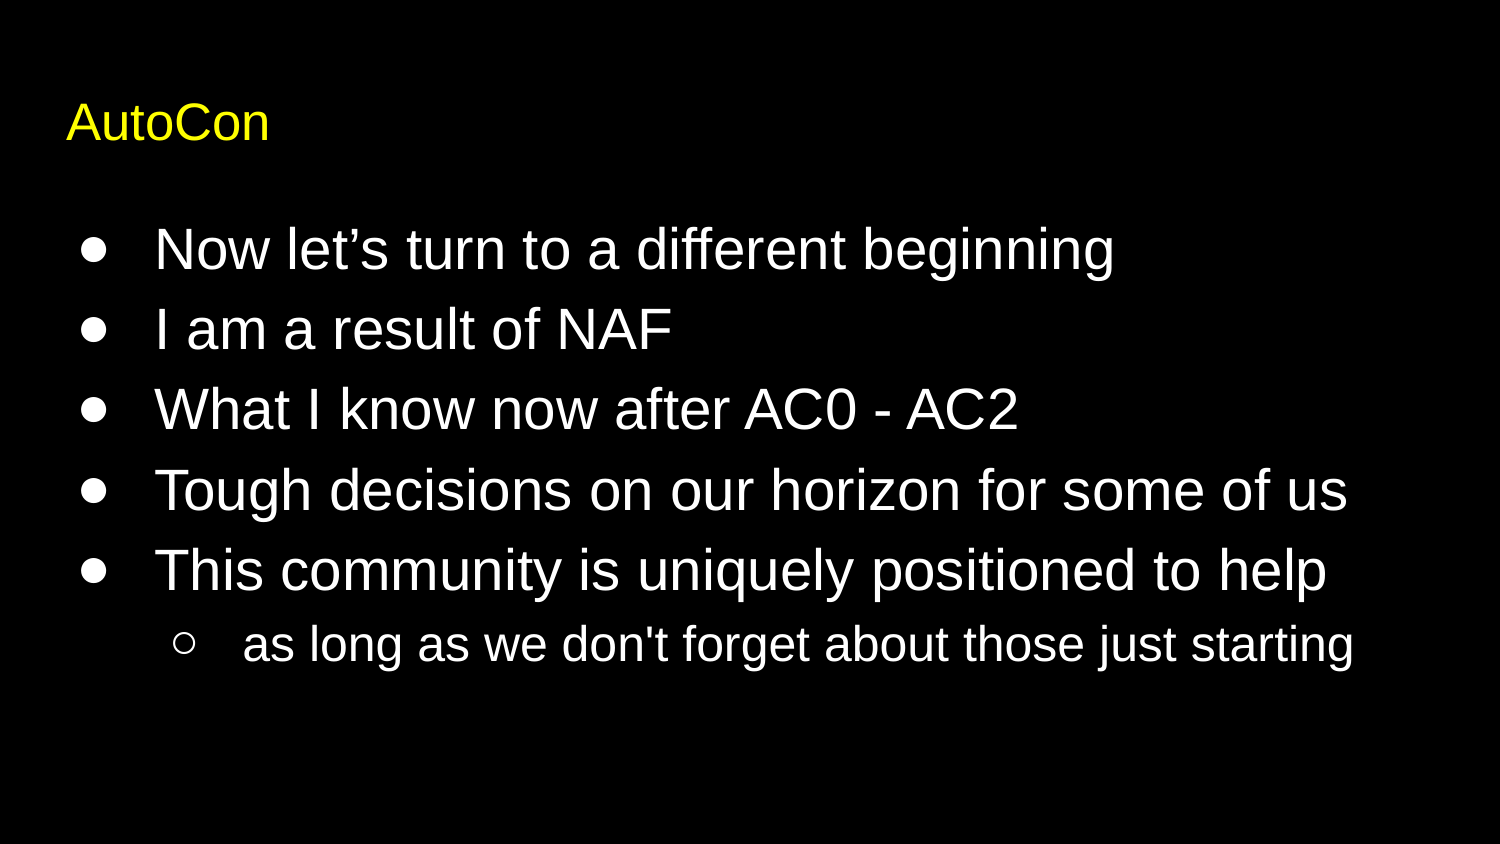

# AutoCon
Now let’s turn to a different beginning
I am a result of NAF
What I know now after AC0 - AC2
Tough decisions on our horizon for some of us
This community is uniquely positioned to help
as long as we don't forget about those just starting